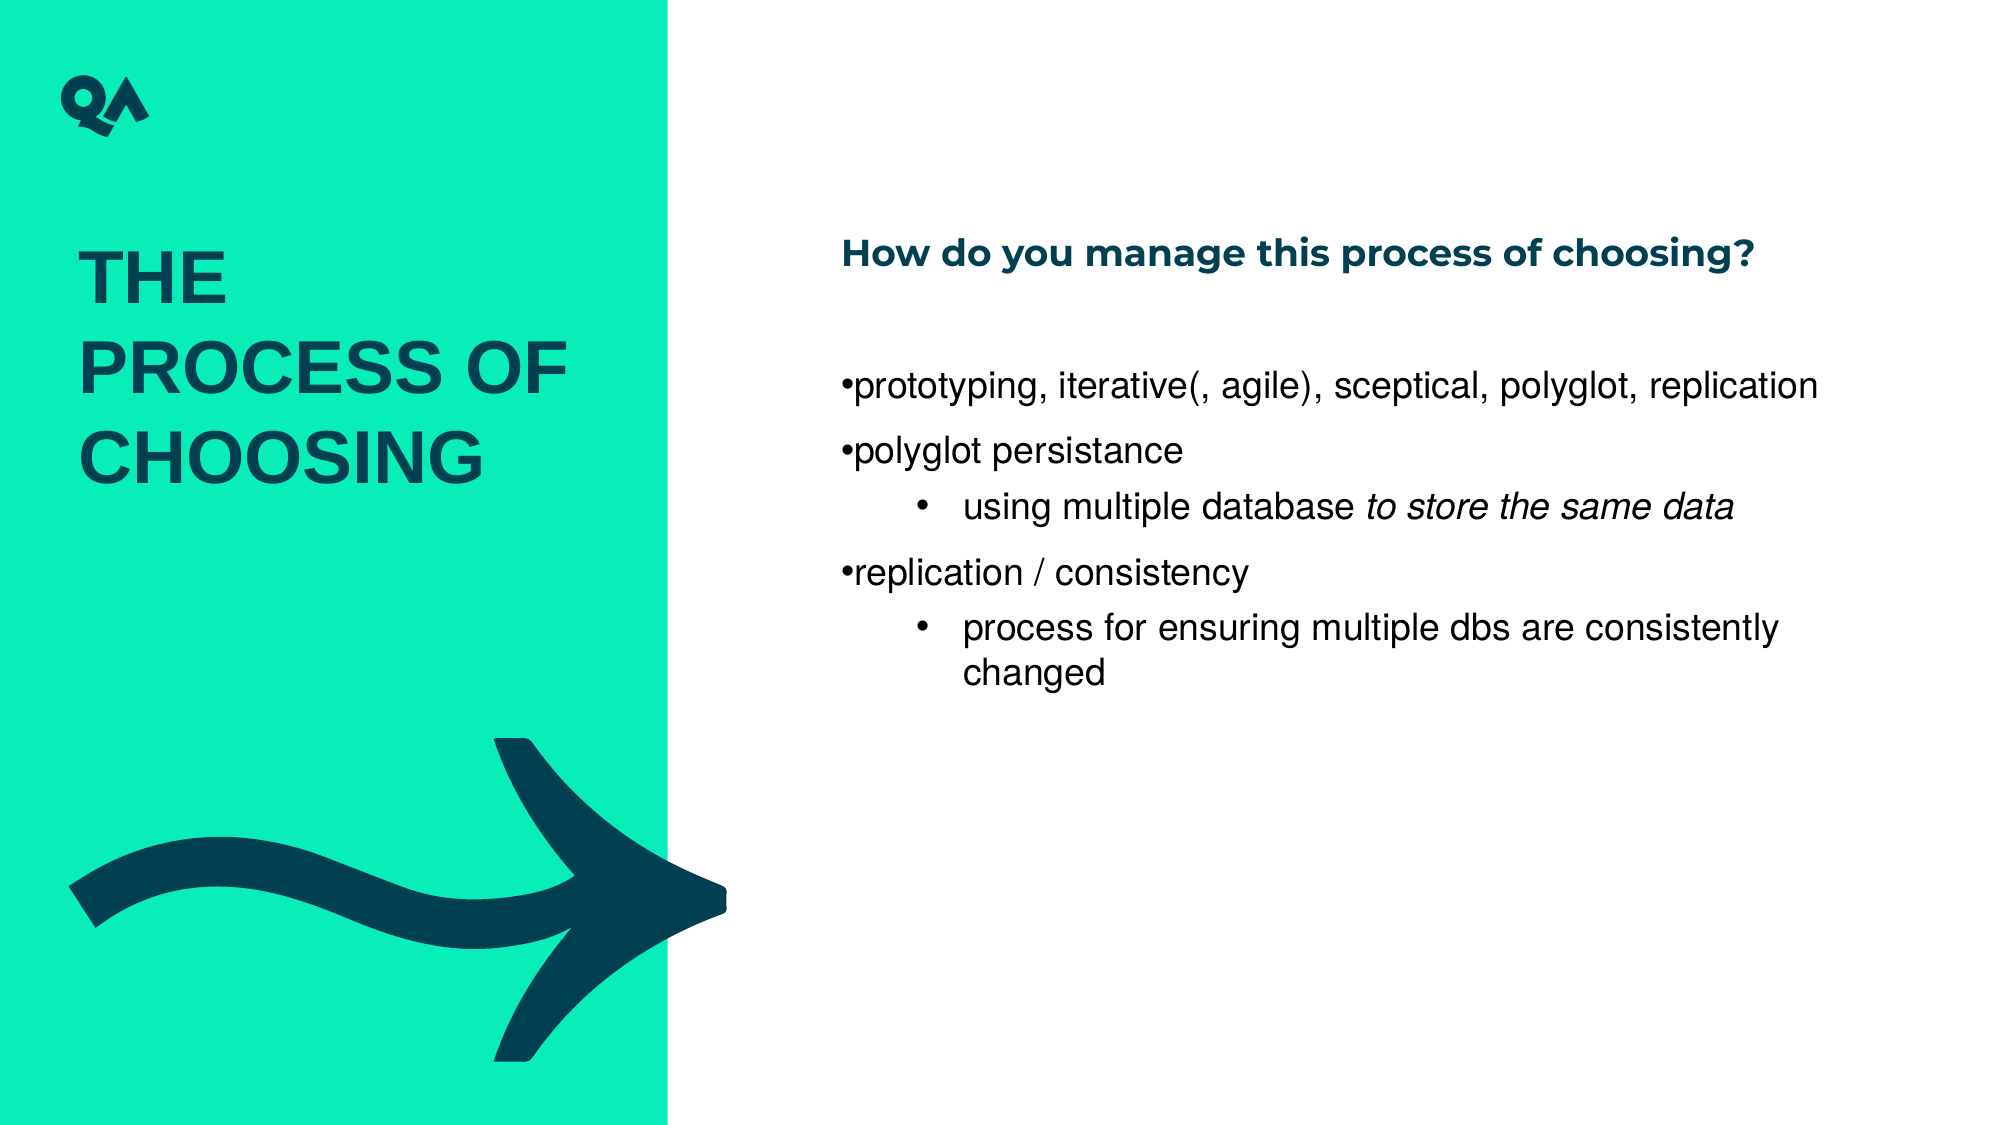

The process of choosing
How do you manage this process of choosing?

prototyping, iterative(, agile), sceptical, polyglot, replication
polyglot persistance
using multiple database to store the same data
replication / consistency
process for ensuring multiple dbs are consistently changed